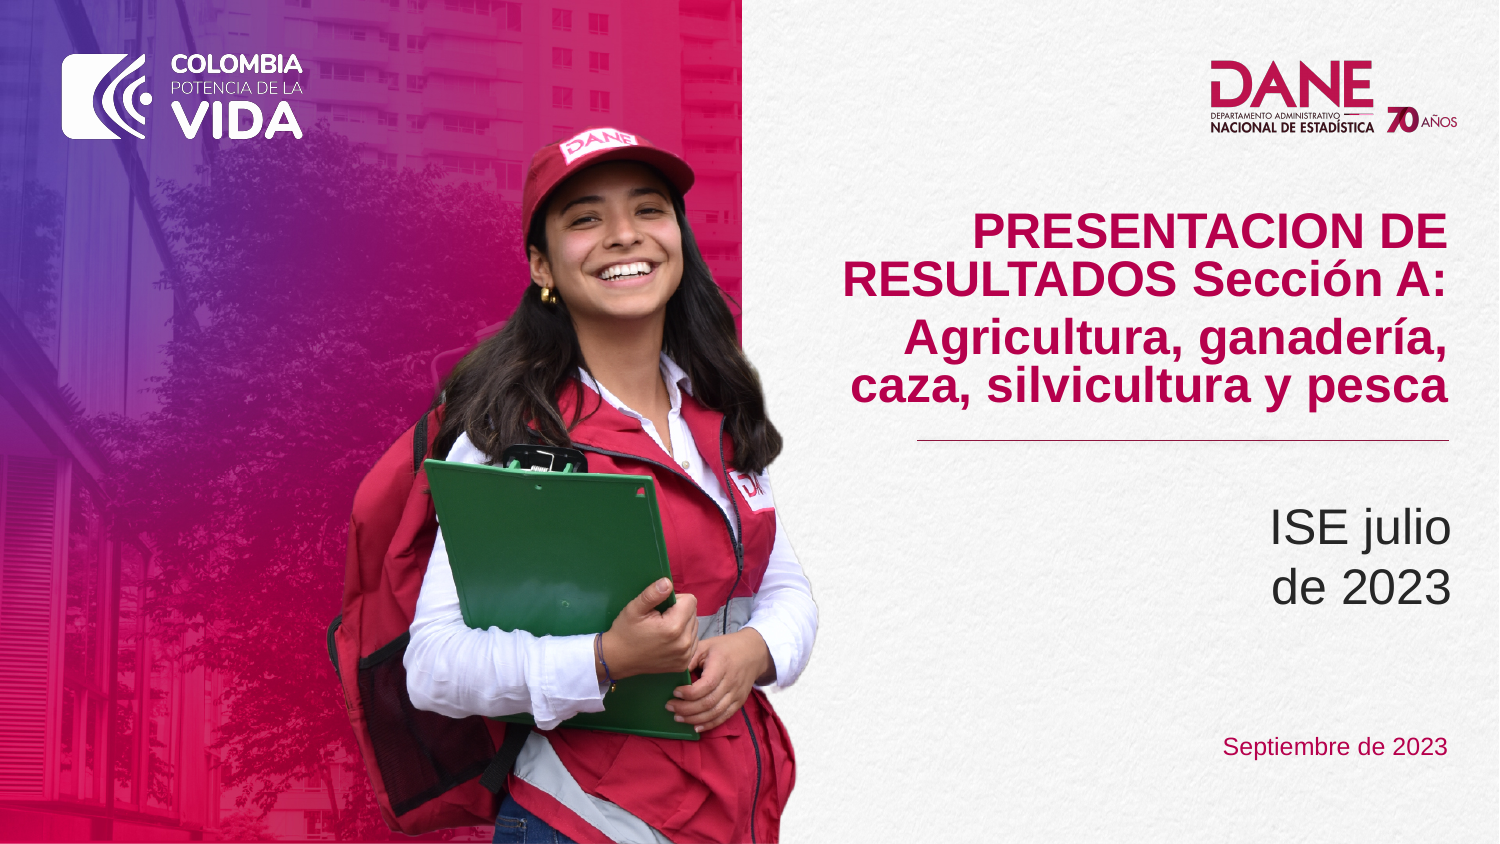

PRESENTACION DE RESULTADOS Sección A:
Agricultura, ganadería, caza, silvicultura y pesca
ISE julio
de 2023
Septiembre de 2023